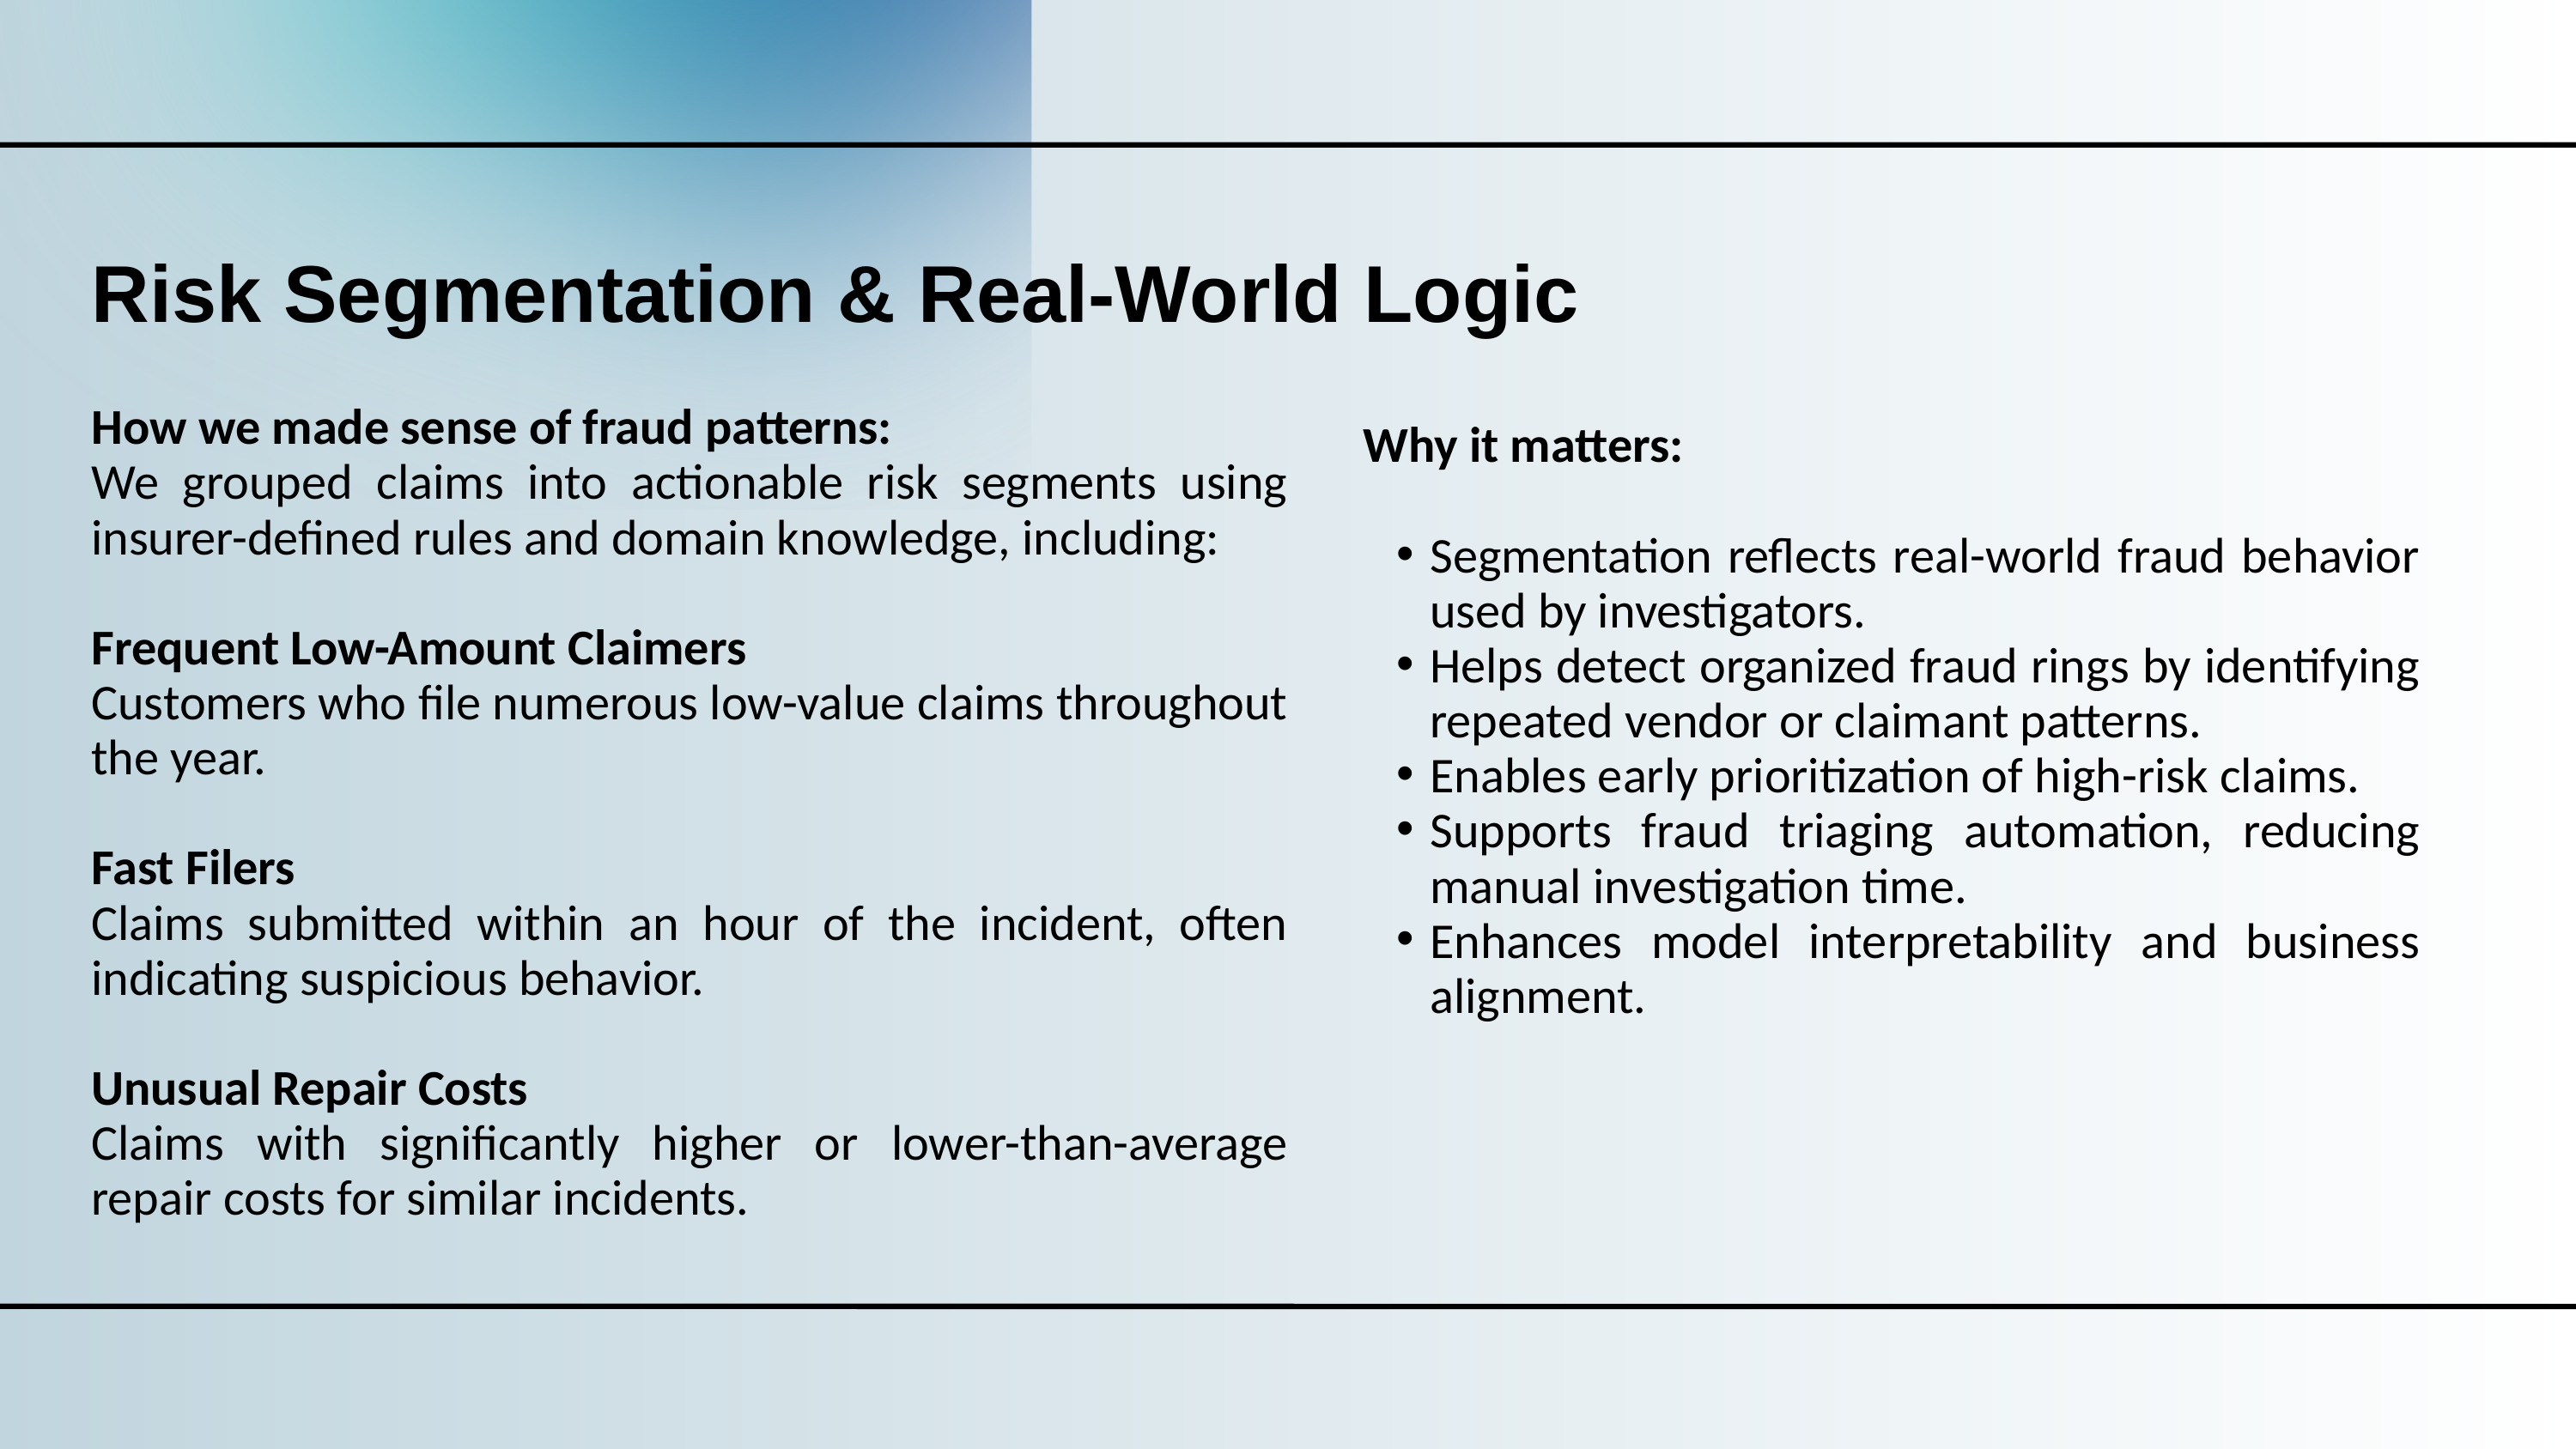

Risk Segmentation & Real-World Logic
How we made sense of fraud patterns:
We grouped claims into actionable risk segments using insurer-defined rules and domain knowledge, including:

Frequent Low-Amount Claimers
Customers who file numerous low-value claims throughout the year.

Fast Filers
Claims submitted within an hour of the incident, often indicating suspicious behavior.

Unusual Repair Costs
Claims with significantly higher or lower-than-average repair costs for similar incidents.
Why it matters:

Segmentation reflects real-world fraud behavior used by investigators.
Helps detect organized fraud rings by identifying repeated vendor or claimant patterns.
Enables early prioritization of high-risk claims.
Supports fraud triaging automation, reducing manual investigation time.
Enhances model interpretability and business alignment.